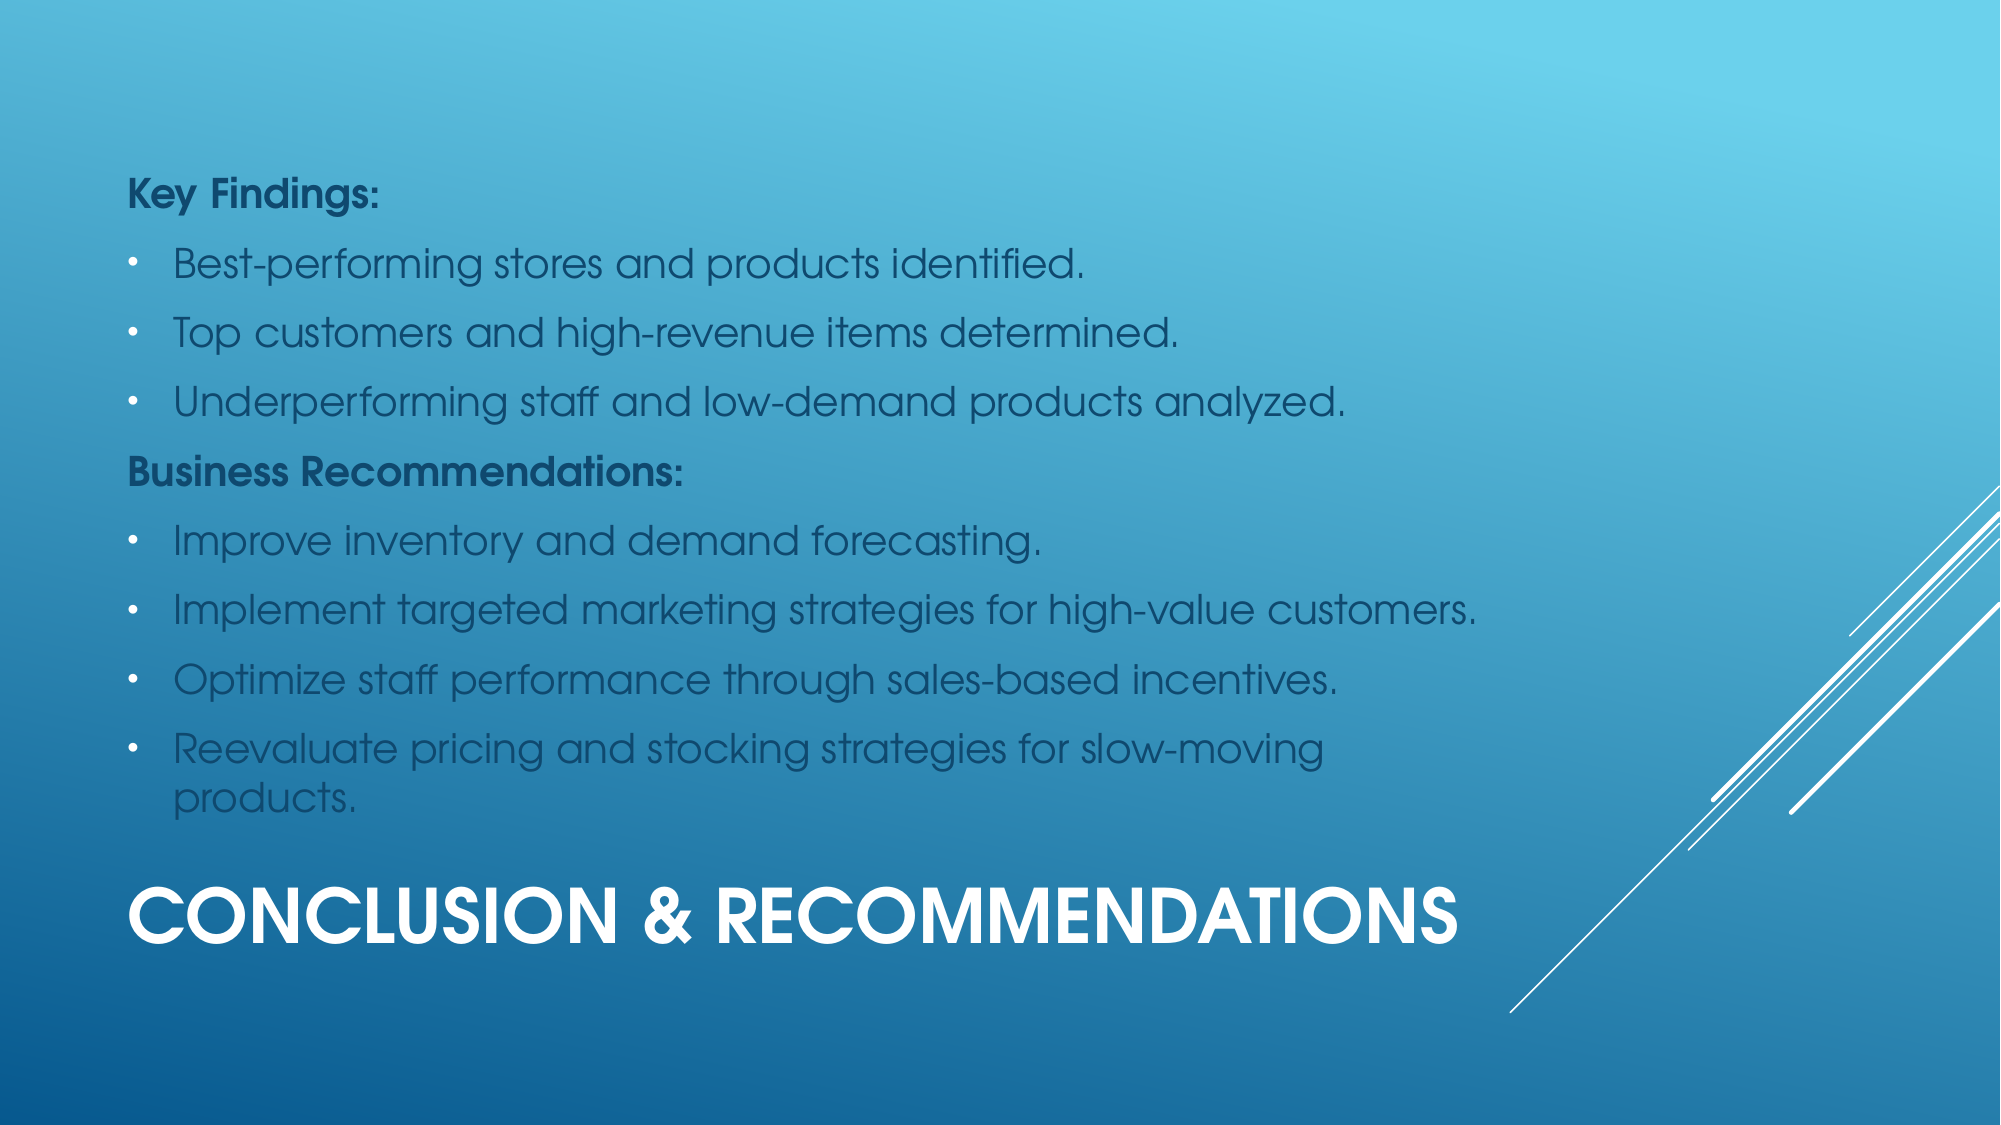

Key Findings:
Best-performing stores and products identified.
Top customers and high-revenue items determined.
Underperforming staff and low-demand products analyzed.
Business Recommendations:
Improve inventory and demand forecasting.
Implement targeted marketing strategies for high-value customers.
Optimize staff performance through sales-based incentives.
Reevaluate pricing and stocking strategies for slow-moving products.

# Conclusion & Recommendations